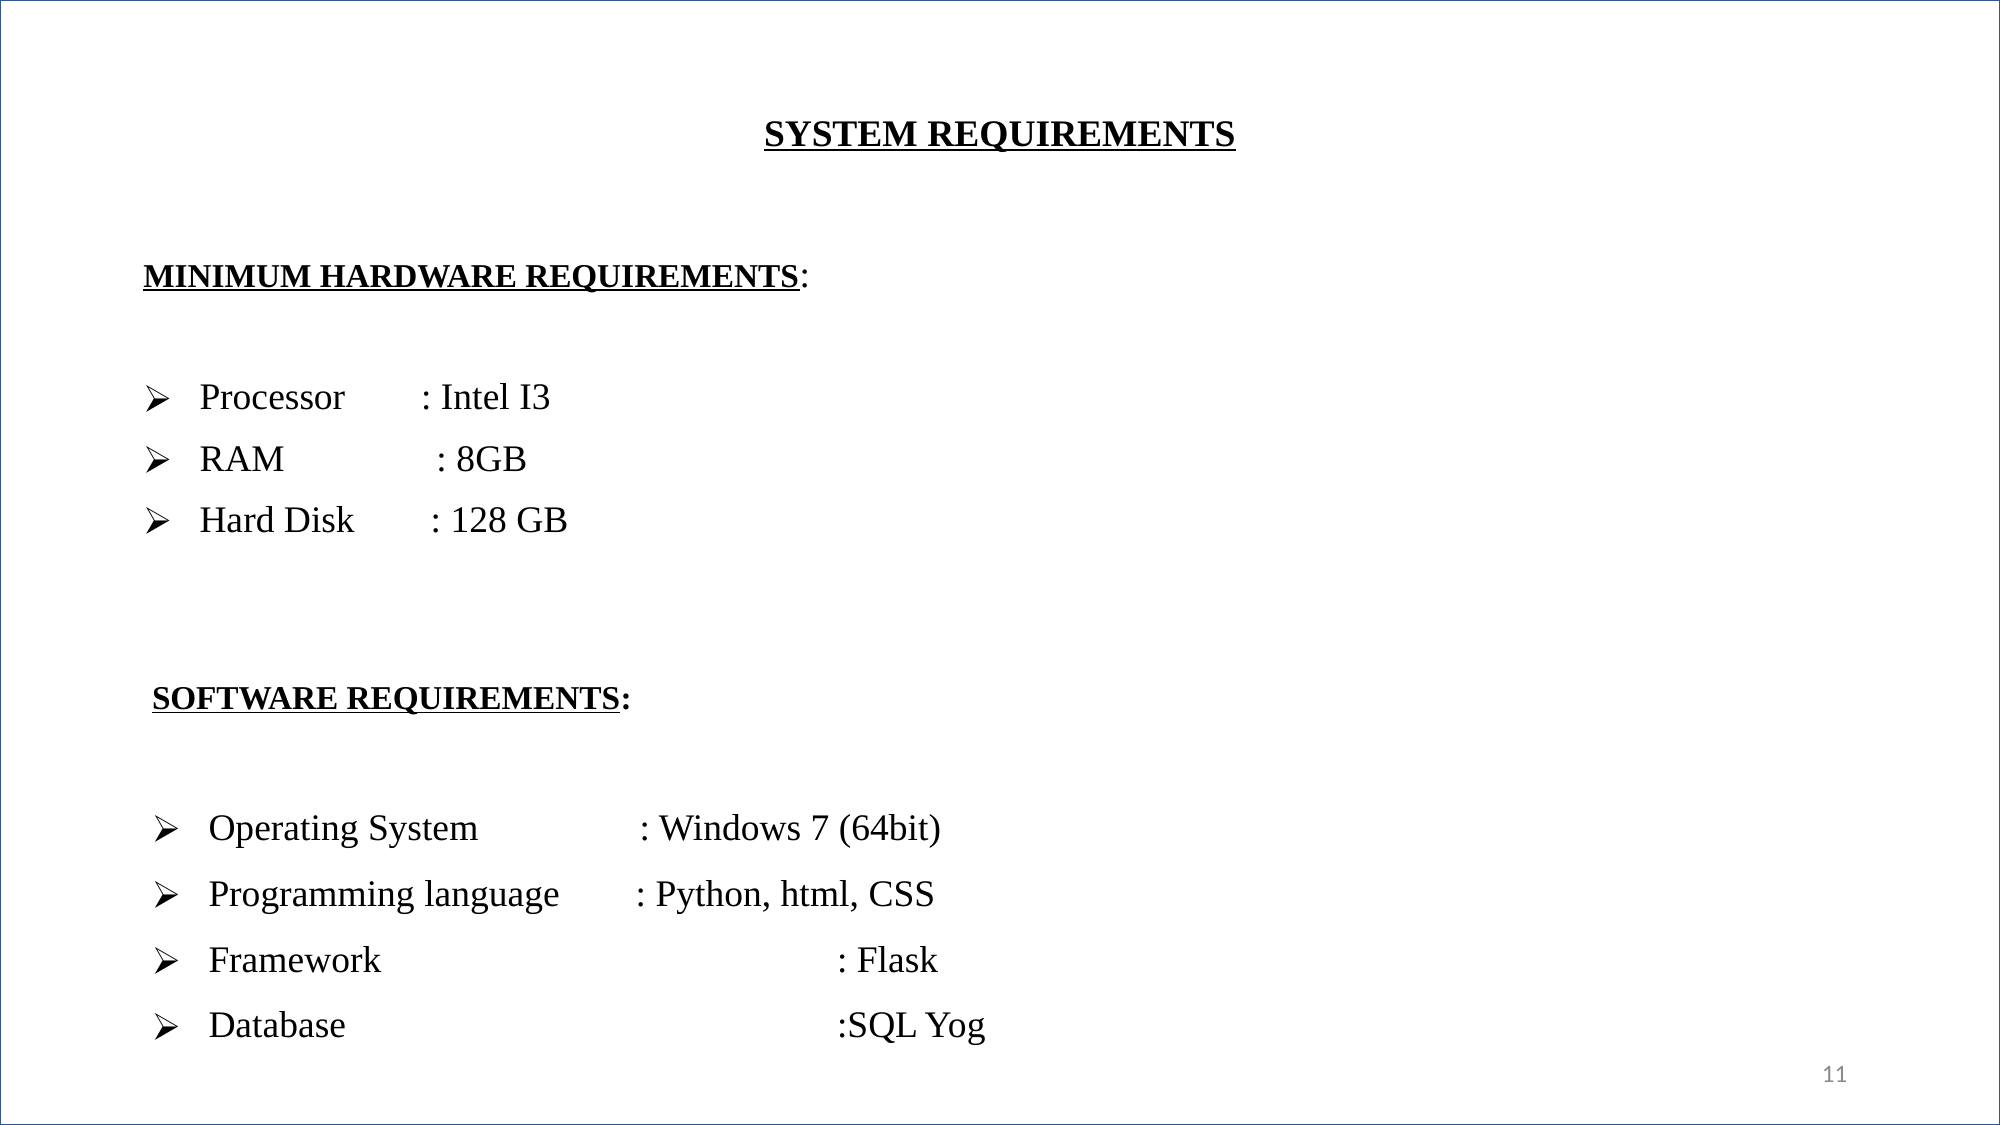

# SYSTEM REQUIREMENTS
MINIMUM HARDWARE REQUIREMENTS:

Processor        : Intel I3
RAM                : 8GB
Hard Disk        : 128 GB

SOFTWARE REQUIREMENTS:

Operating System                 : Windows 7 (64bit)
Programming language        : Python, html, CSS
Framework			   : Flask
Database				   :SQL Yog
11